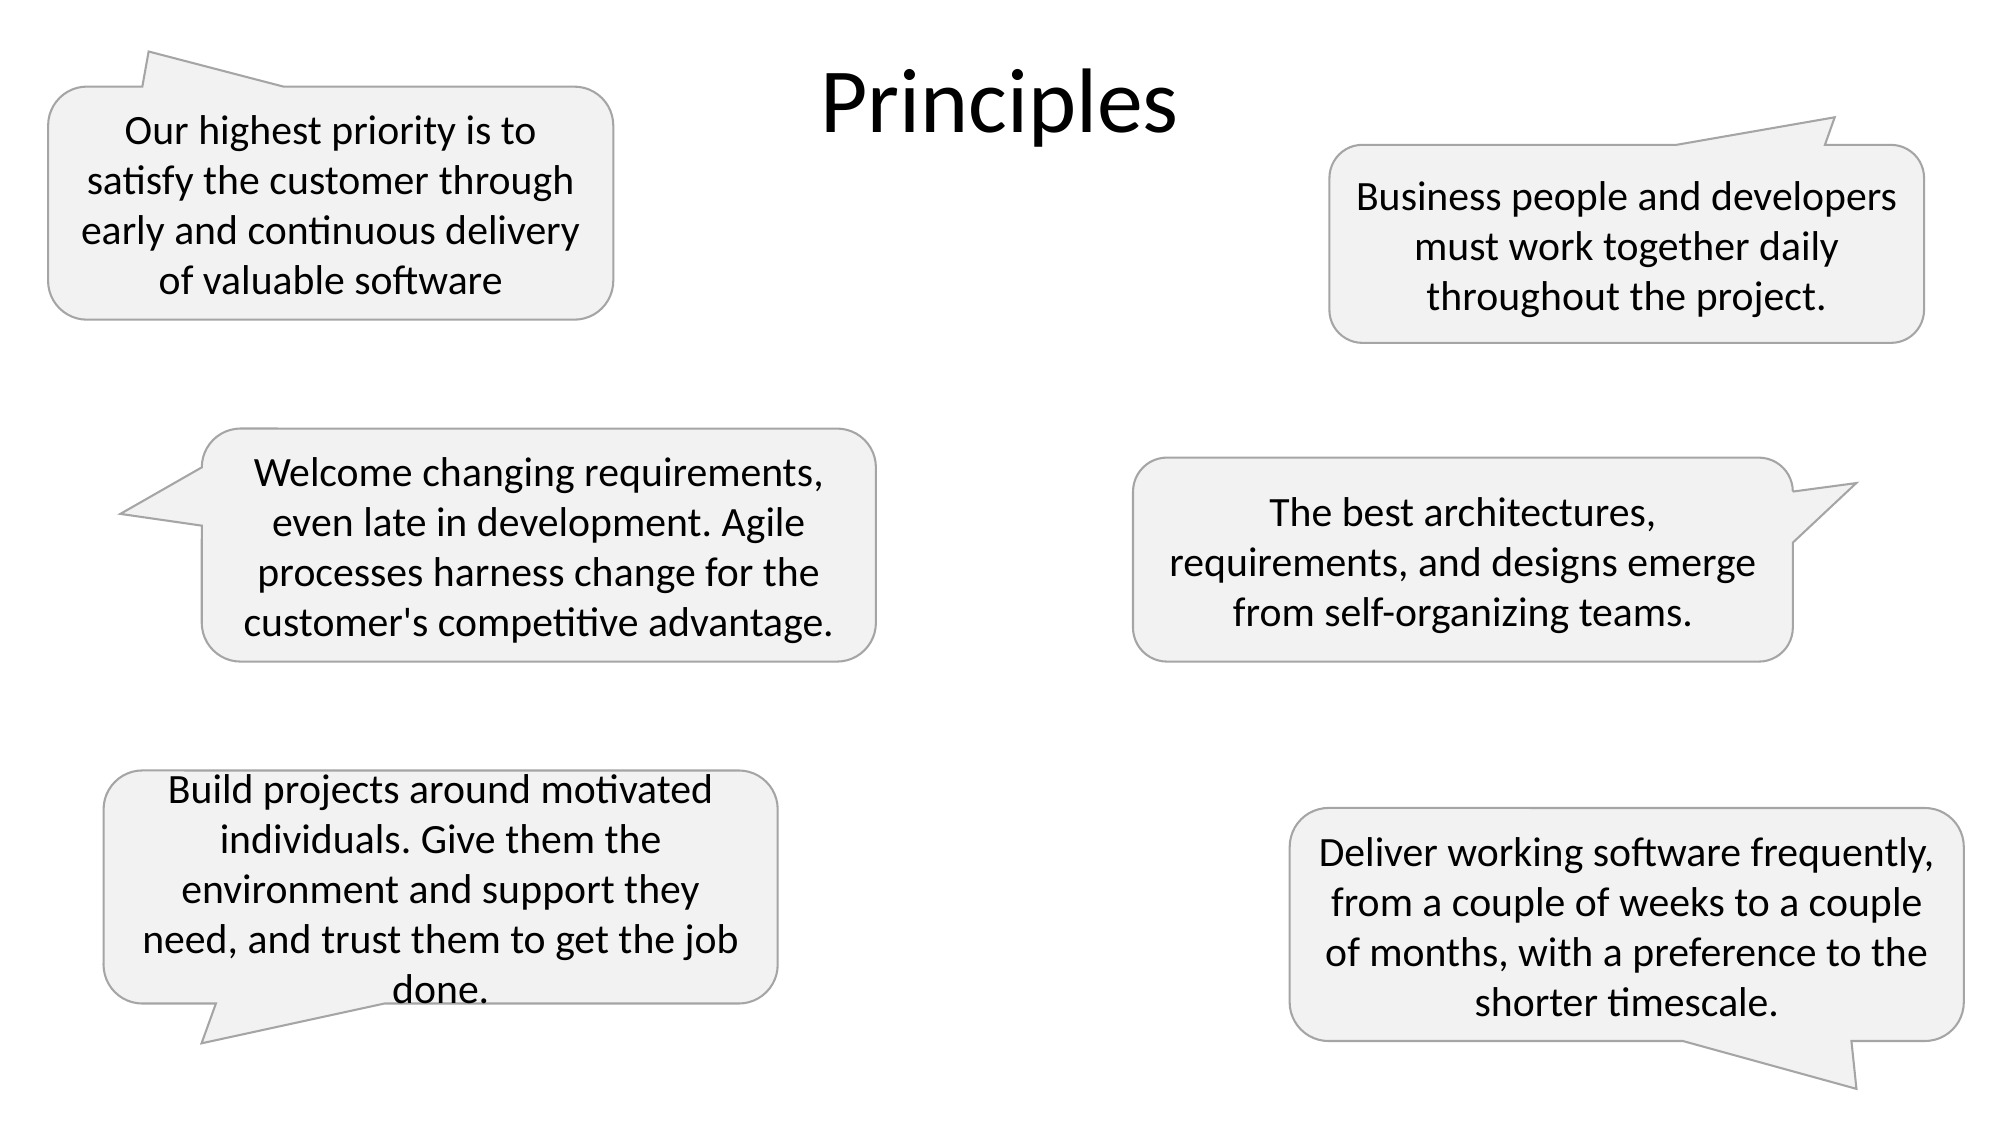

Principles
Our highest priority is to satisfy the customer through early and continuous delivery of valuable software
Business people and developers must work together daily throughout the project.
Welcome changing requirements, even late in development. Agile processes harness change for  the customer's competitive advantage.
The best architectures, requirements, and designs emerge from self-organizing teams.
Build projects around motivated individuals. Give them the environment and support they need,  and trust them to get the job done.
Deliver working software frequently, from a couple of weeks to a couple of months, with a preference to the shorter timescale.